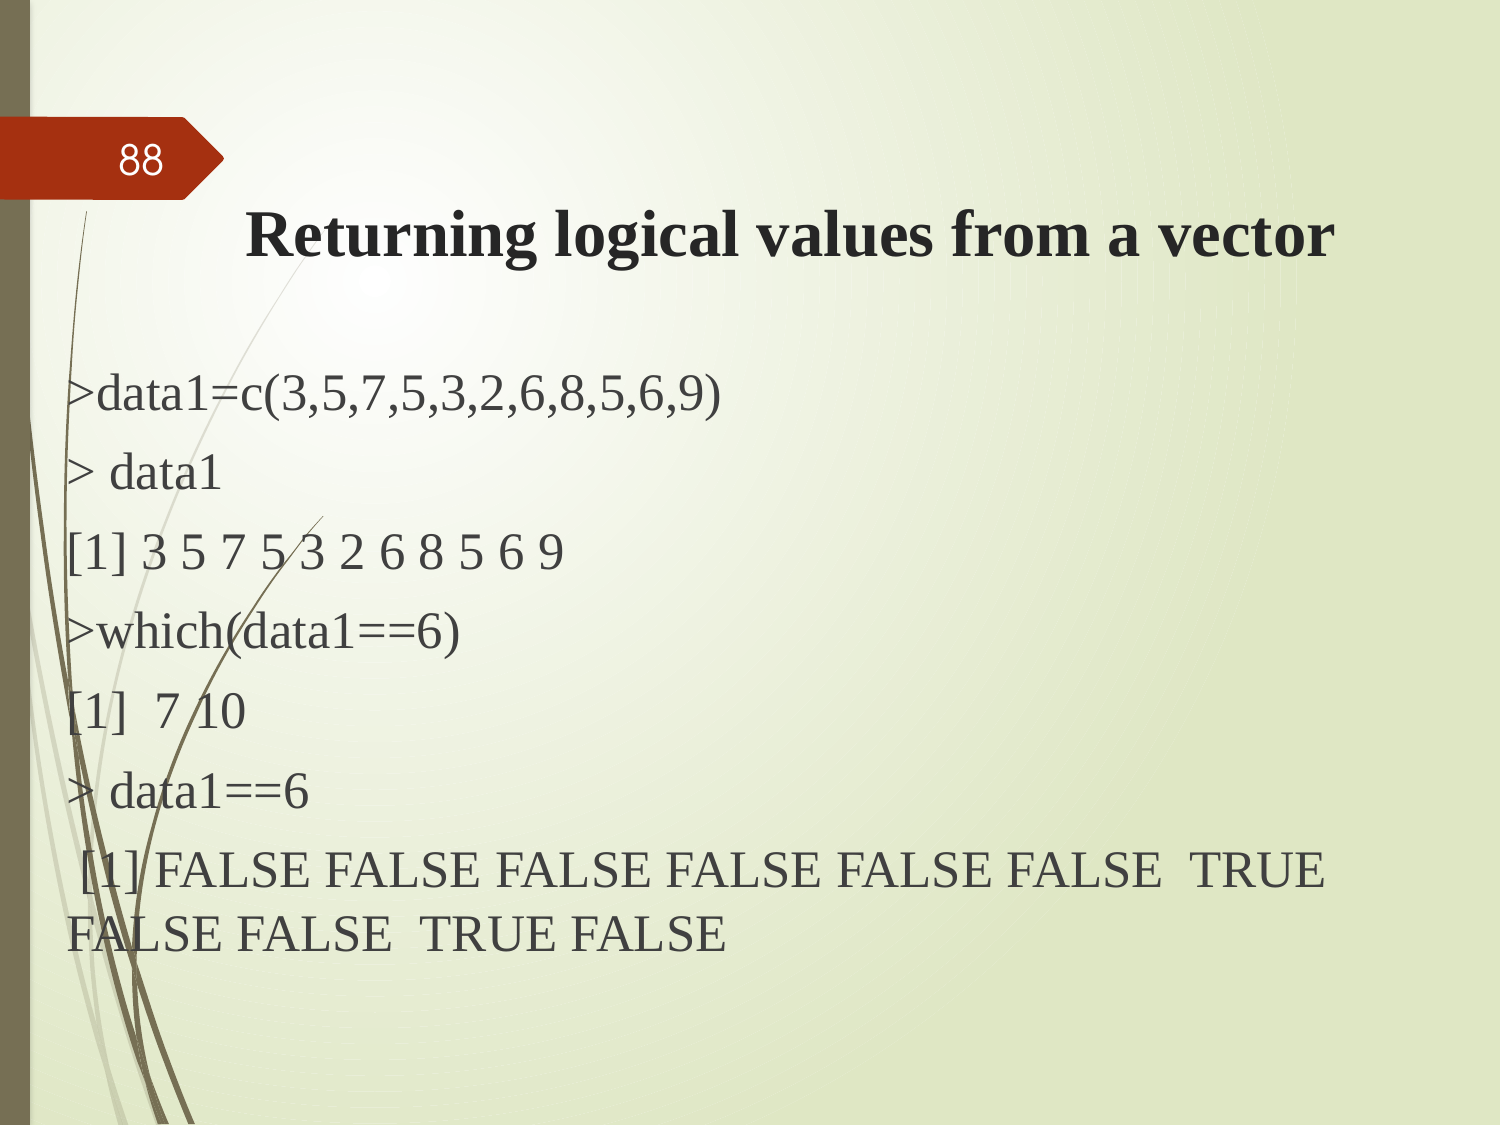

# Returning logical values from a vector
88
>data1=c(3,5,7,5,3,2,6,8,5,6,9)
> data1
[1] 3 5 7 5 3 2 6 8 5 6 9
>which(data1==6)
[1]  7 10
> data1==6
 [1] FALSE FALSE FALSE FALSE FALSE FALSE  TRUE FALSE FALSE  TRUE FALSE